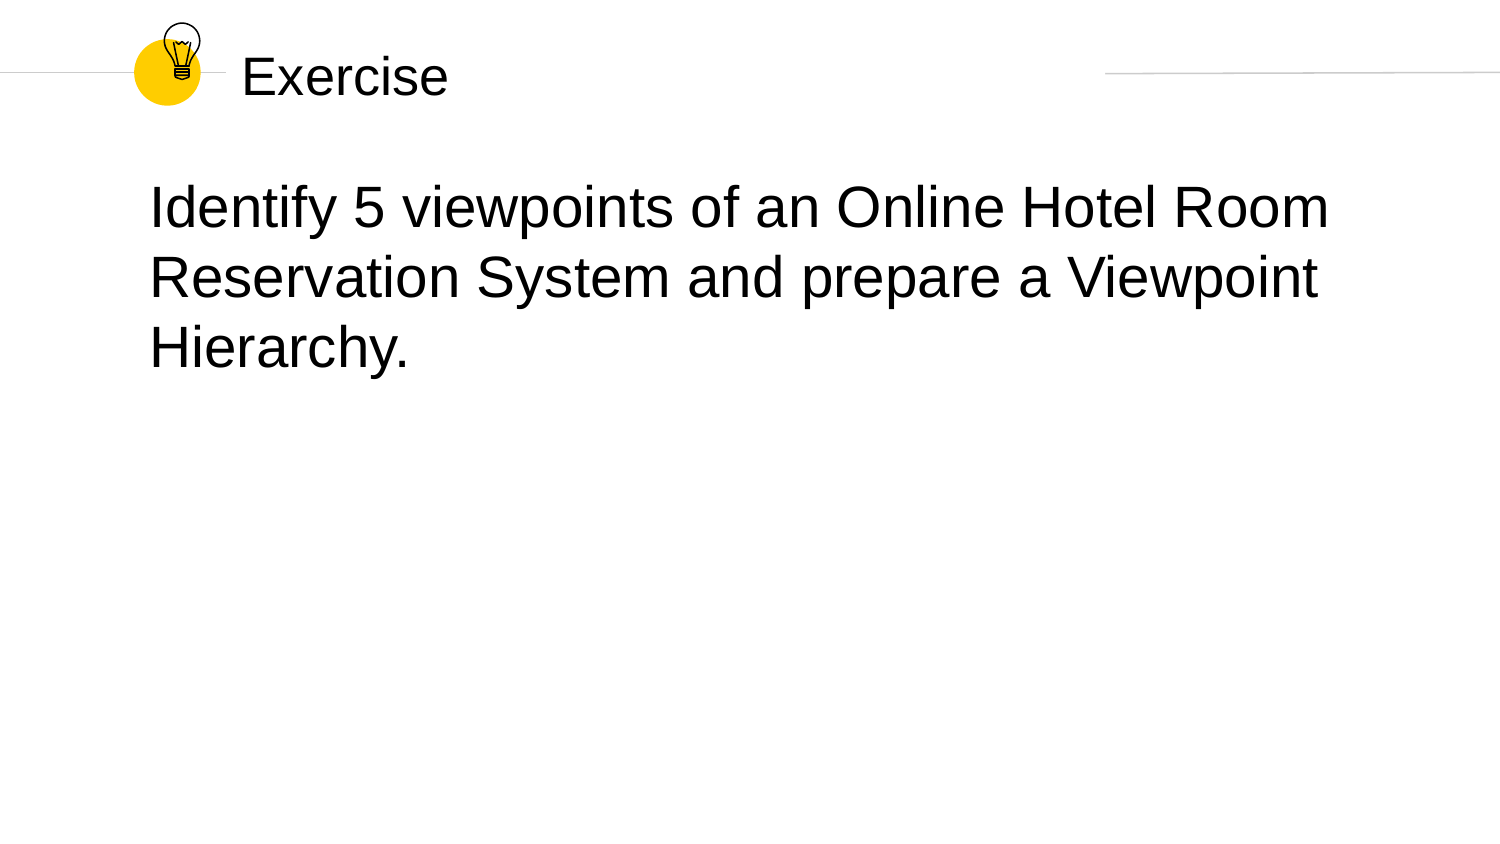

# Exercise
Identify 5 viewpoints of an Online Hotel Room Reservation System and prepare a Viewpoint Hierarchy.